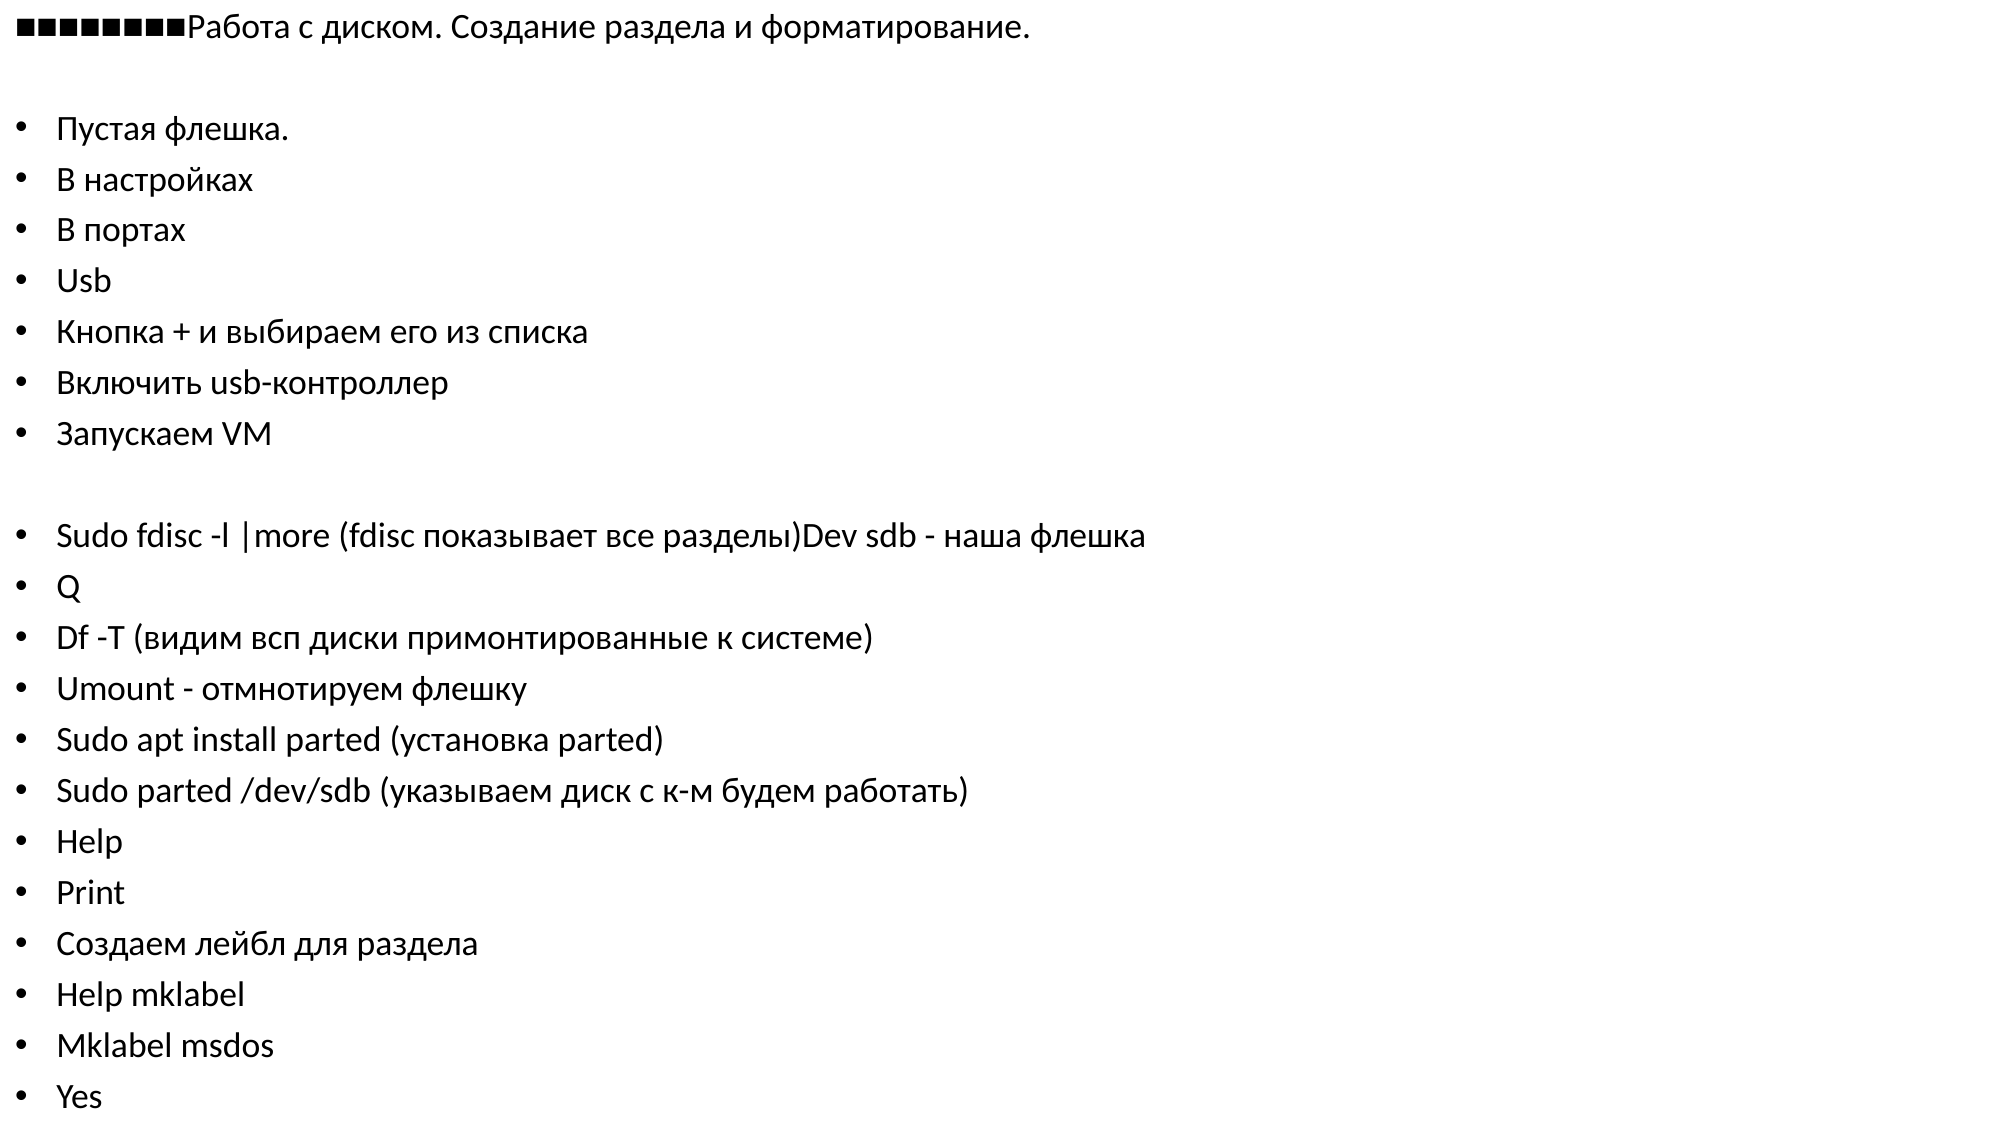

■■■■■■■■Работа с диском. Создание раздела и форматирование.

Пустая флешка.
В настройках
В портах
Usb
Кнопка + и выбираем его из списка
Включить usb-контроллер
Запускаем VM

Sudo fdisc -l |more (fdisc показывает все разделы)Dev sdb - наша флешка
Q
Df -T (видим всп диски примонтированные к системе)
Umount - отмнотируем флешку
Sudo apt install parted (установка parted)
Sudo parted /dev/sdb (указываем диск с к-м будем работать)
Help
Print
Создаем лейбл для раздела
Help mklabel
Mklabel msdos
Yes